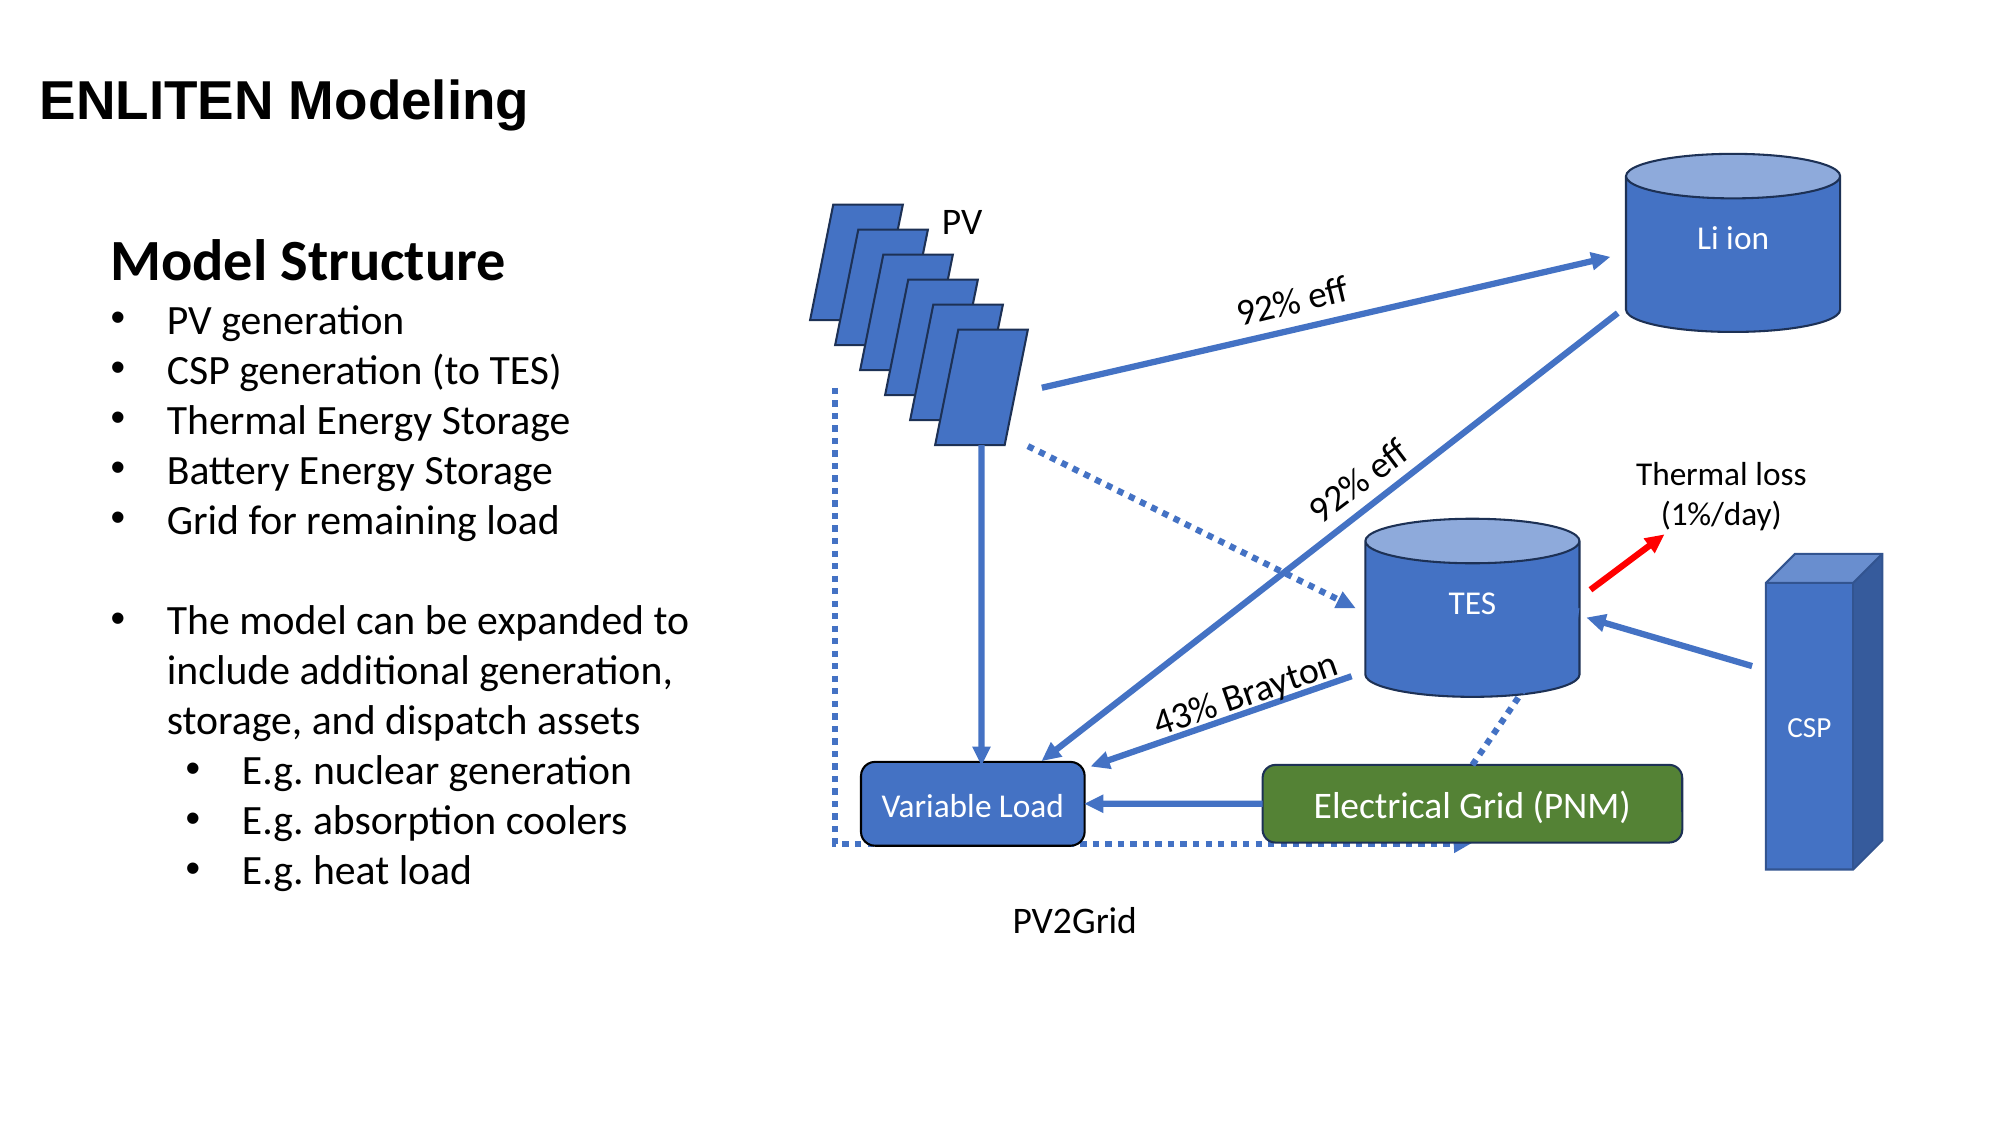

ENLITEN Modeling

Li ion

PV

92% eff
Thermal loss
(1%/day)
92% eff
TES

CSP
43% Brayton
Variable Load
Electrical Grid (PNM)
PV2Grid
6
Model Structure
PV generation
CSP generation (to TES)
Thermal Energy Storage
Battery Energy Storage
Grid for remaining load

The model can be expanded to include additional generation, storage, and dispatch assets
E.g. nuclear generation
E.g. absorption coolers
E.g. heat load